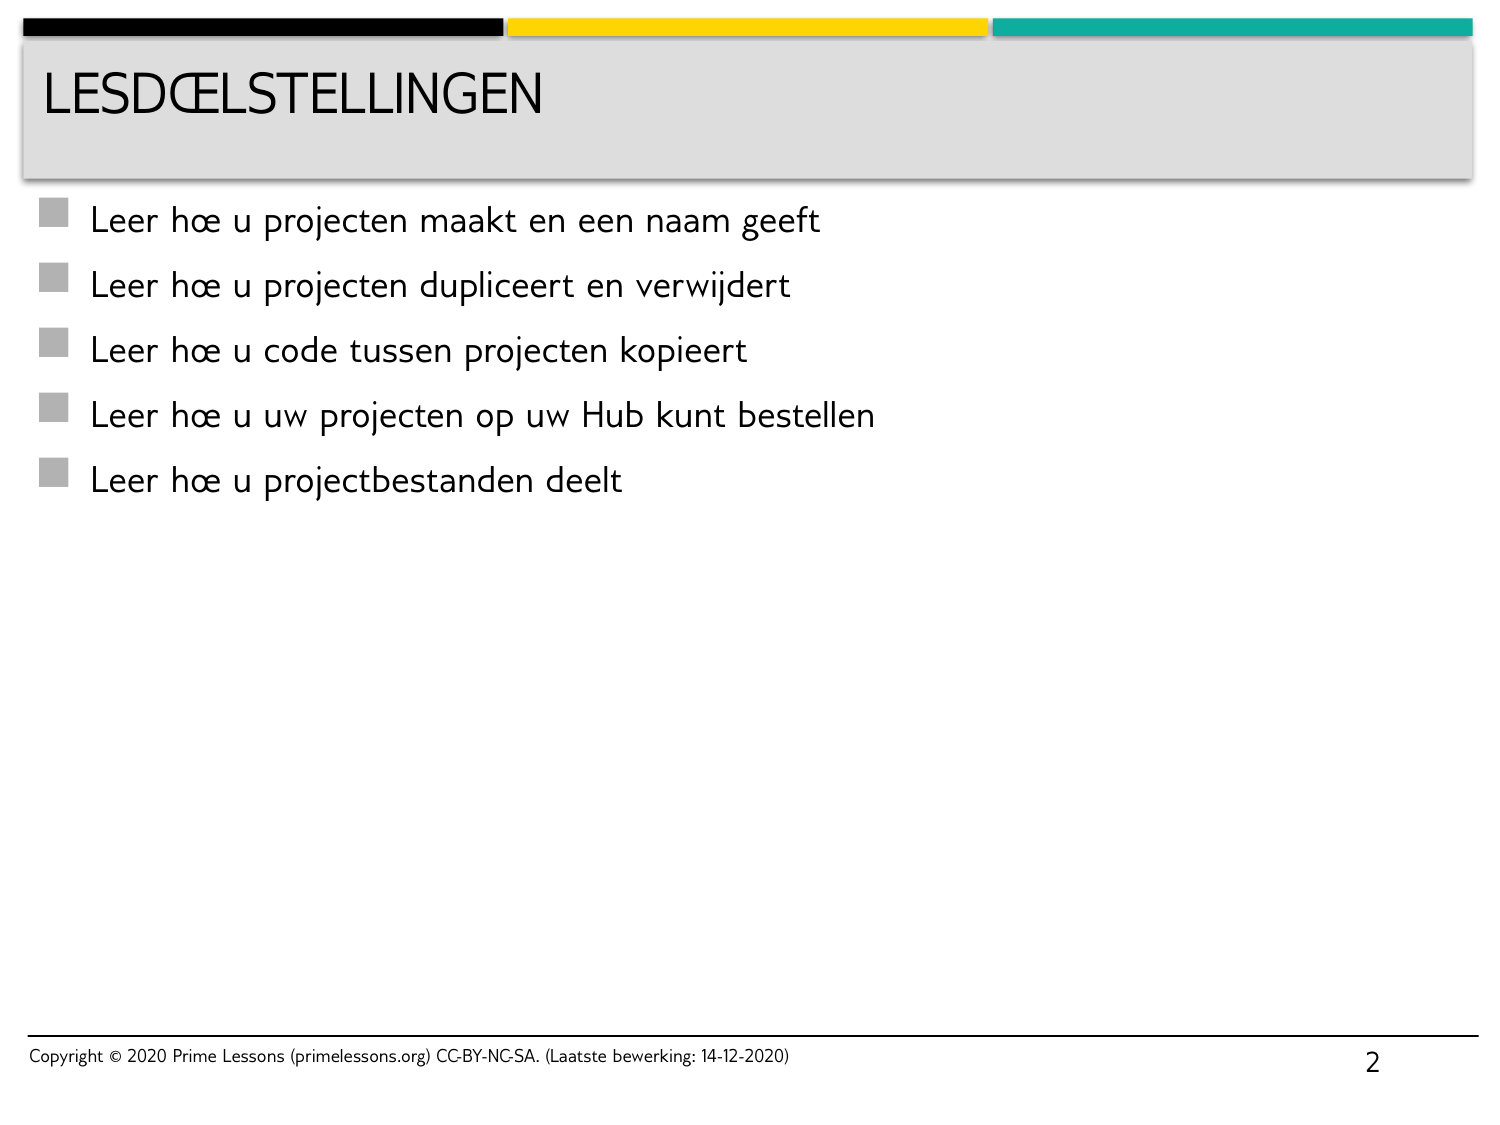

# Lesdoelstellingen
Leer hoe u projecten maakt en een naam geeft
Leer hoe u projecten dupliceert en verwijdert
Leer hoe u code tussen projecten kopieert
Leer hoe u uw projecten op uw Hub kunt bestellen
Leer hoe u projectbestanden deelt

2
Copyright © 2020 Prime Lessons (primelessons.org) CC-BY-NC-SA. (Laatste bewerking: 14-12-2020)